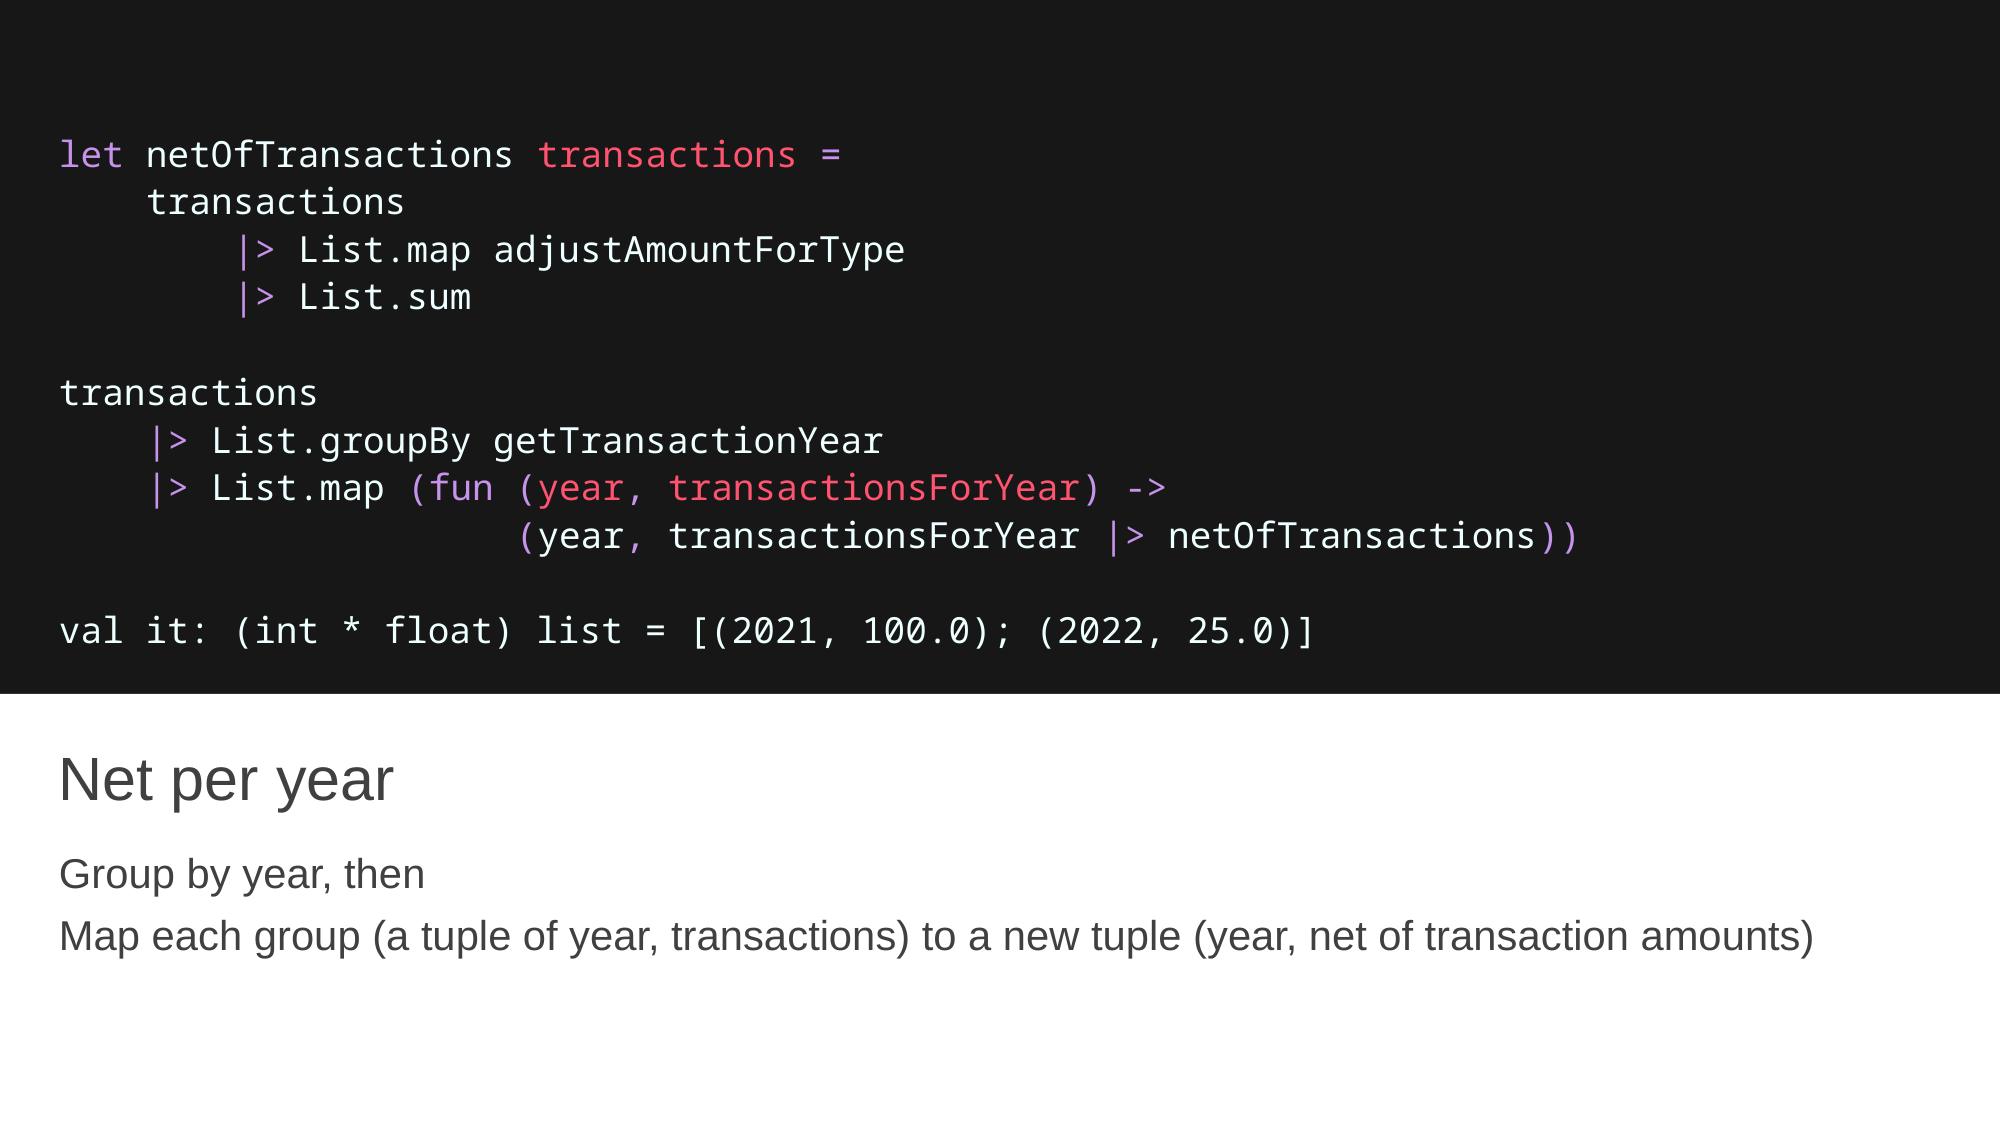

let netOfTransactions transactions =
    transactions
        |> List.map adjustAmountForType
        |> List.sum
transactions
    |> List.groupBy getTransactionYear
    |> List.map (fun (year, transactionsForYear) ->
                     (year, transactionsForYear |> netOfTransactions))
val it: (int * float) list = [(2021, 100.0); (2022, 25.0)]
# Net per year
Group by year, then
Map each group (a tuple of year, transactions) to a new tuple (year, net of transaction amounts)